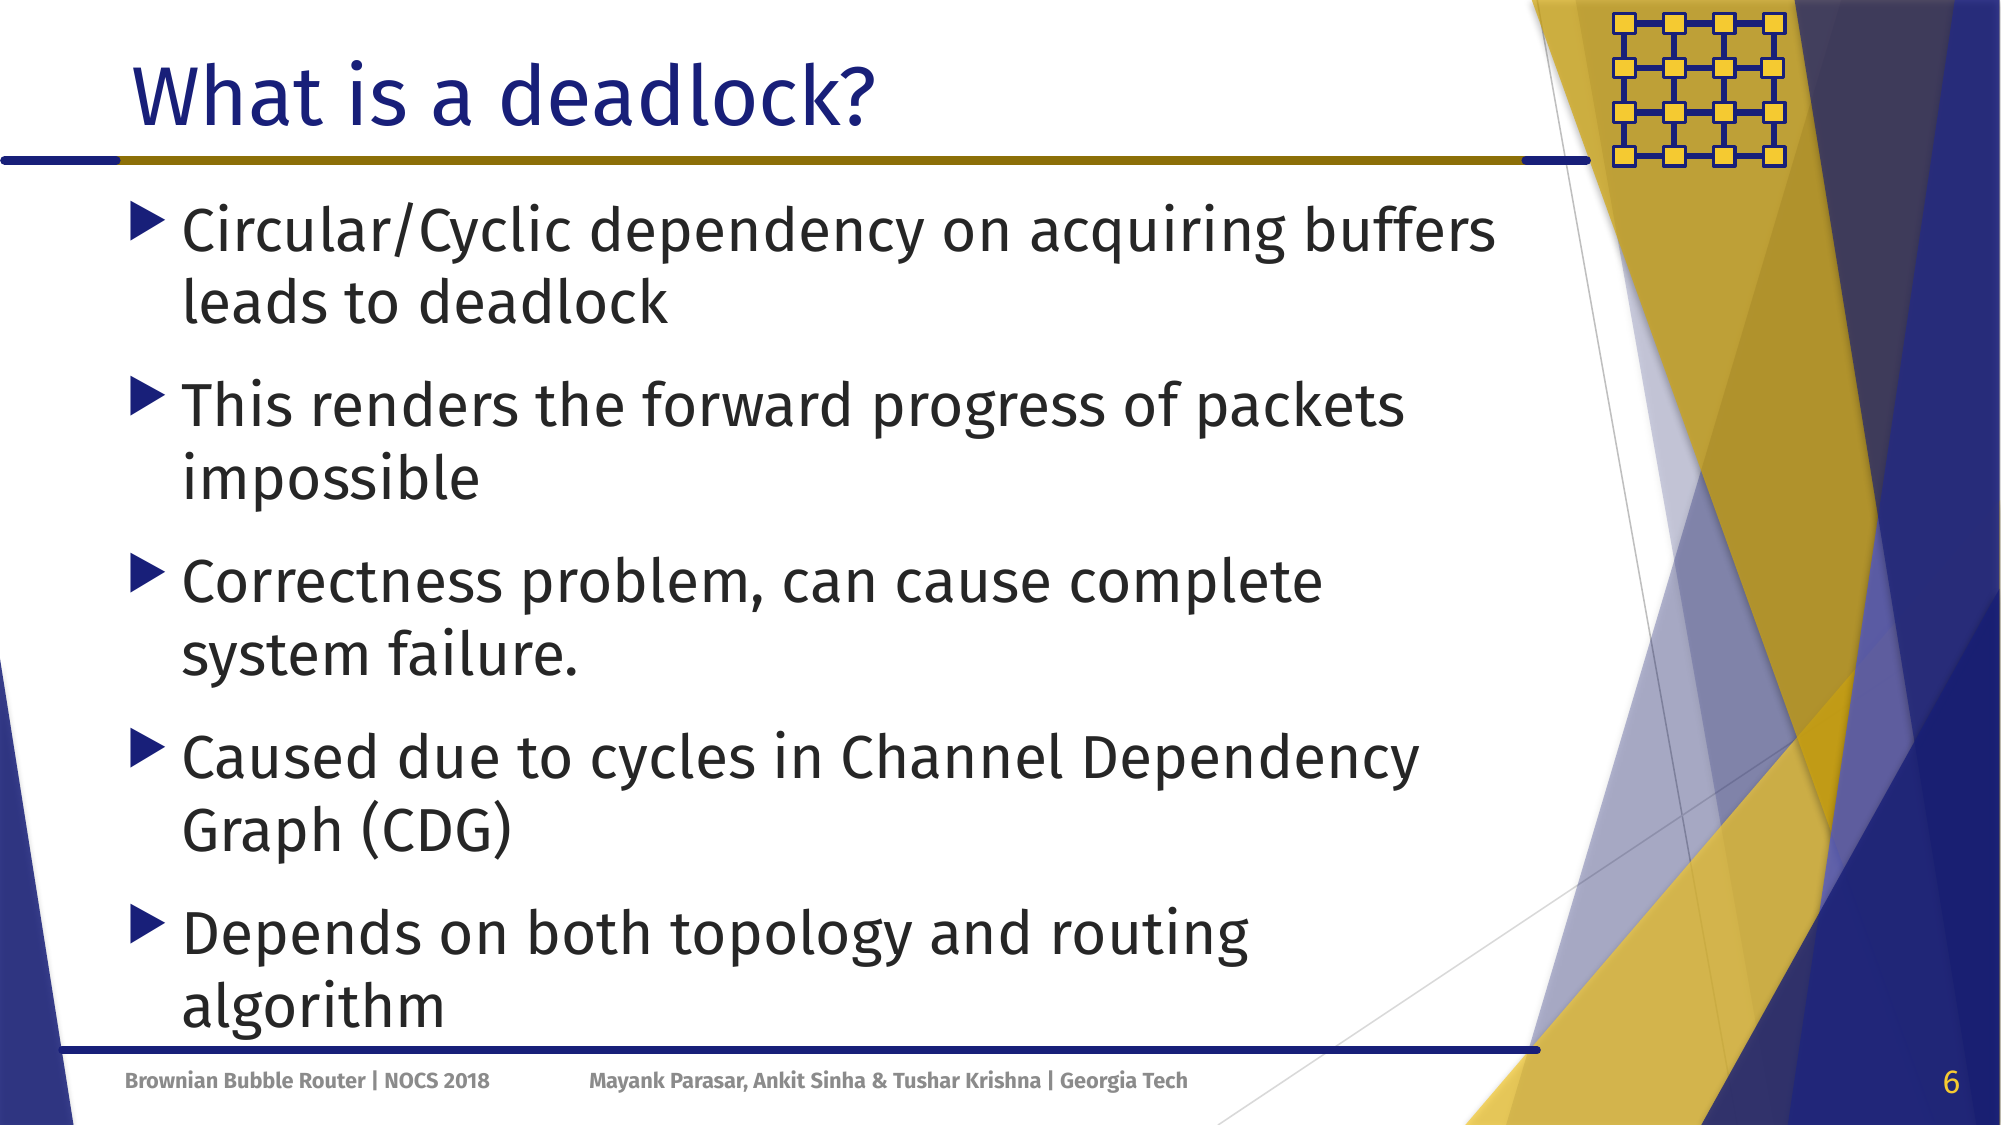

# What is a deadlock?
Circular/Cyclic dependency on acquiring buffers leads to deadlock
This renders the forward progress of packets impossible
Correctness problem, can cause complete system failure.
Caused due to cycles in Channel Dependency Graph (CDG)
Depends on both topology and routing algorithm

6
Brownian Bubble Router | NOCS 2018                   Mayank Parasar, Ankit Sinha & Tushar Krishna | Georgia Tech